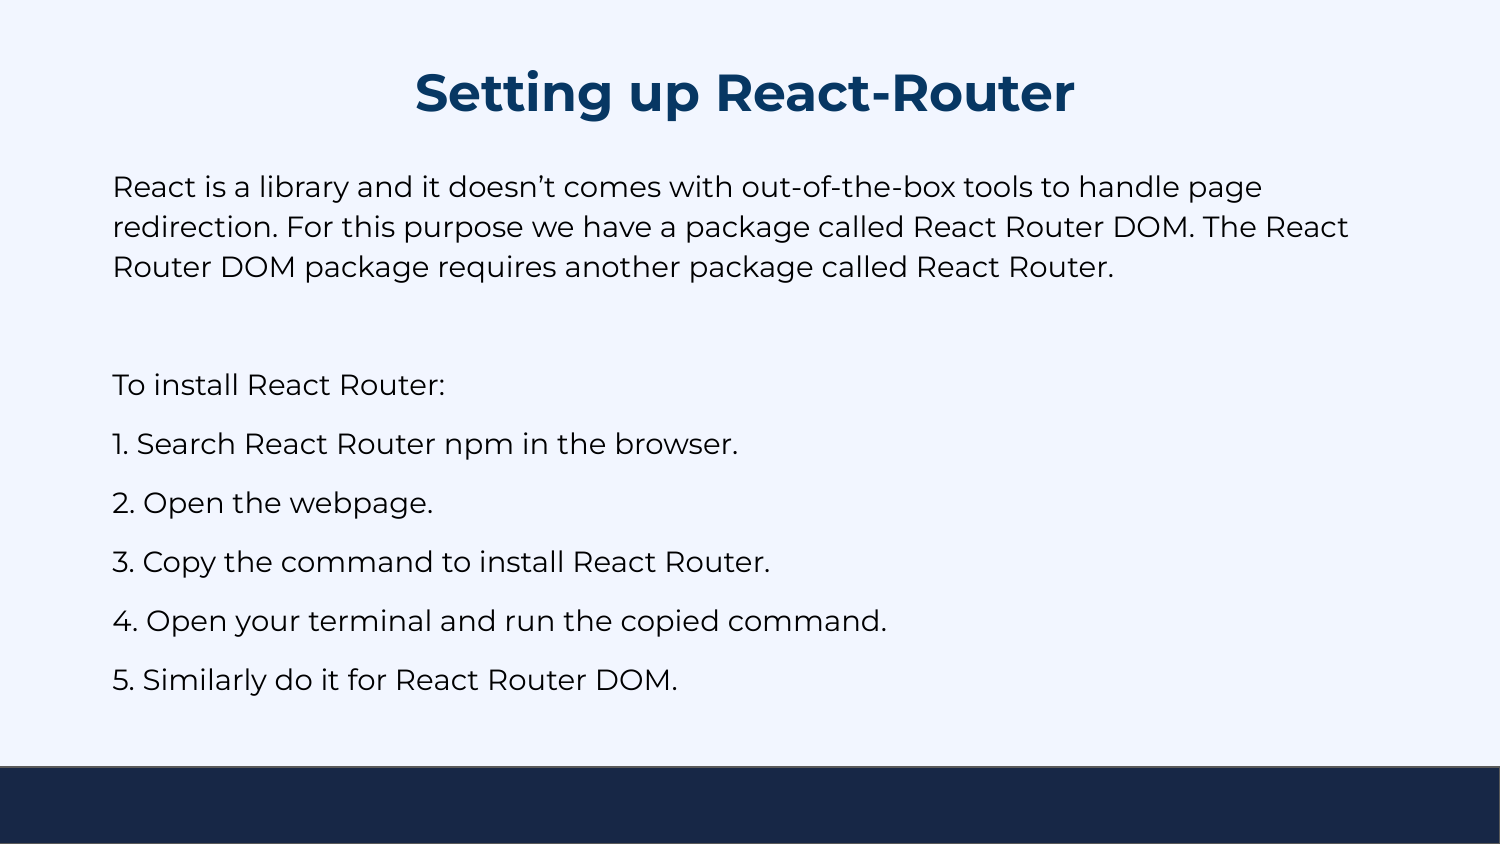

# Setting up React-Router
React is a library and it doesn’t comes with out-of-the-box tools to handle page redirection. For this purpose we have a package called React Router DOM. The React Router DOM package requires another package called React Router.

To install React Router:
1. Search React Router npm in the browser.
2. Open the webpage.
3. Copy the command to install React Router.
4. Open your terminal and run the copied command.
5. Similarly do it for React Router DOM.